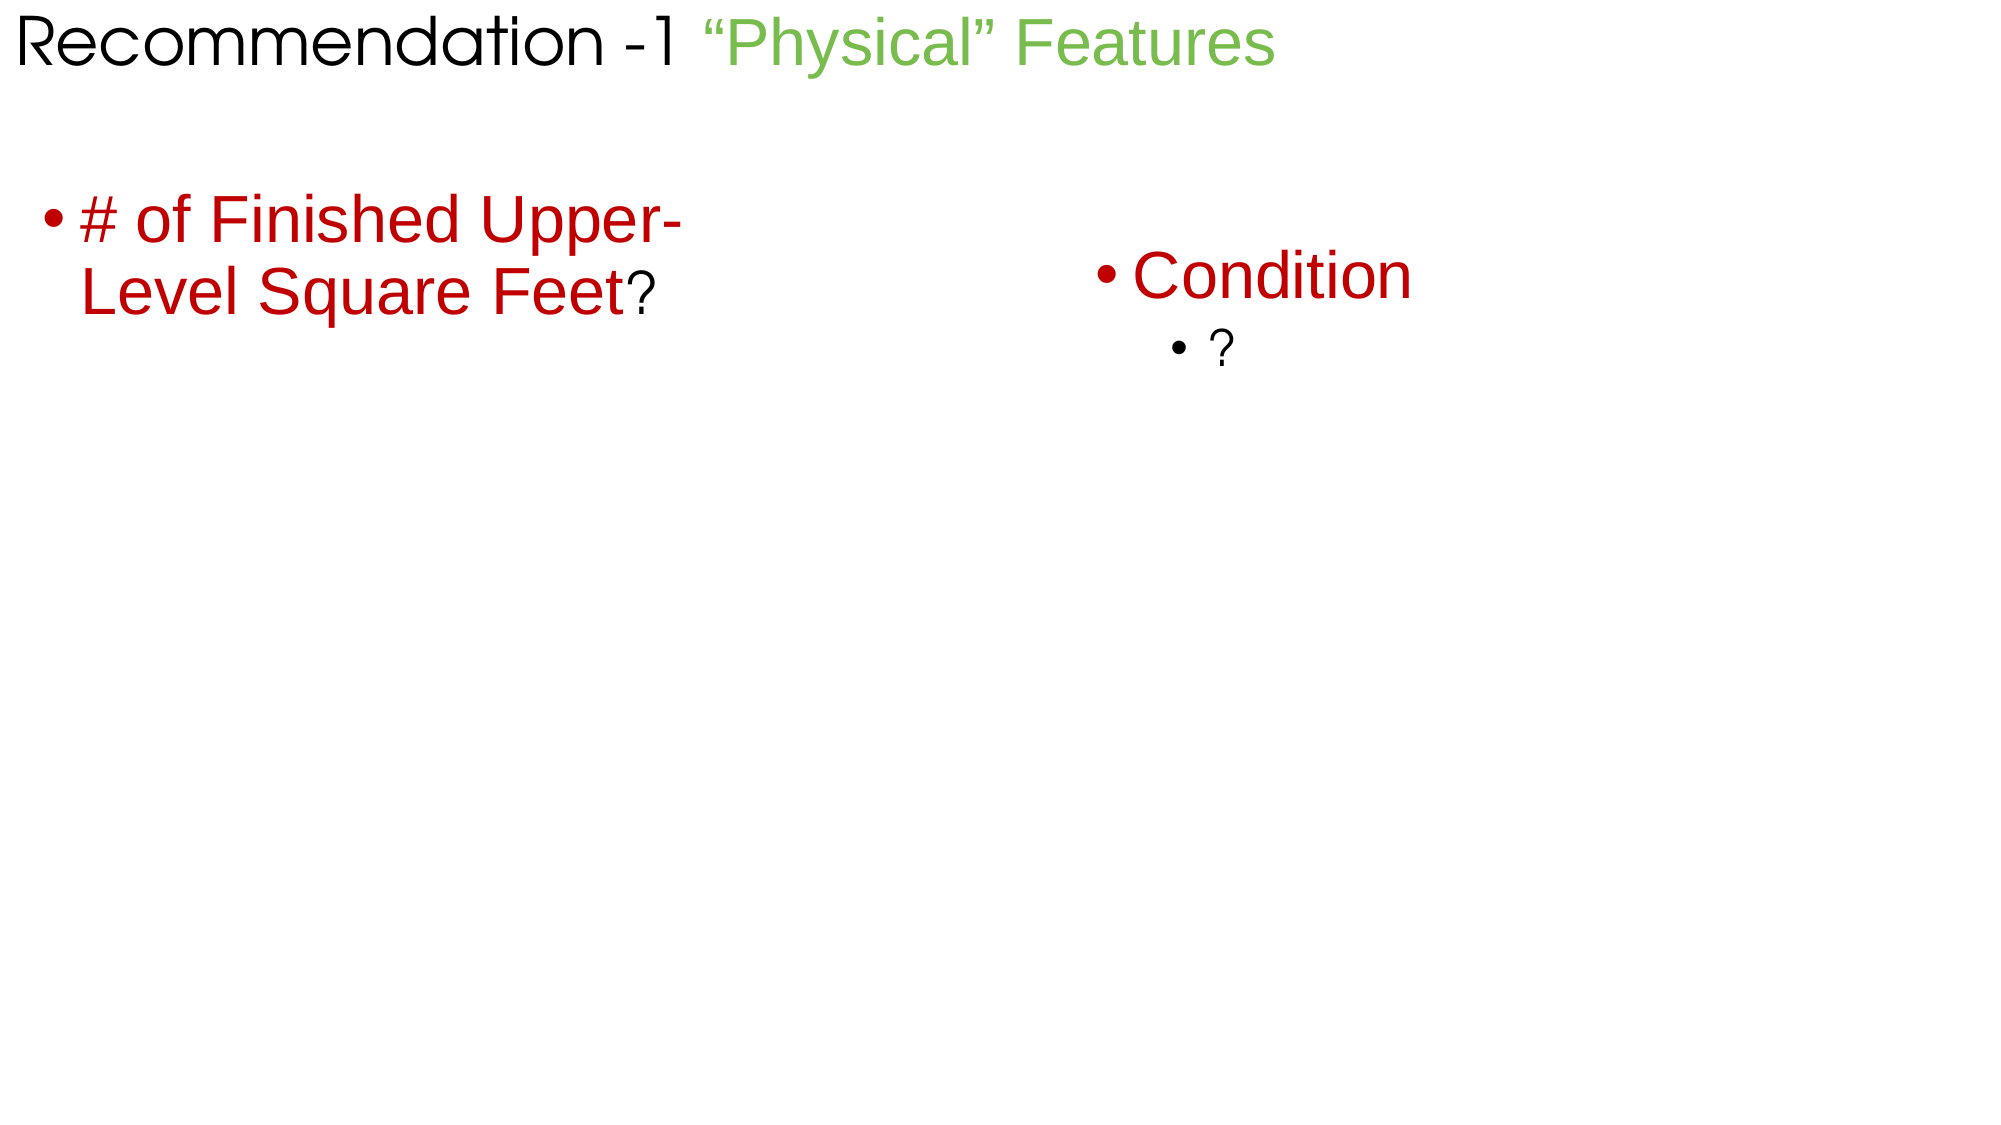

# Recommendation -1 “Physical” Features
# of Finished Upper-Level Square Feet?

Condition
?